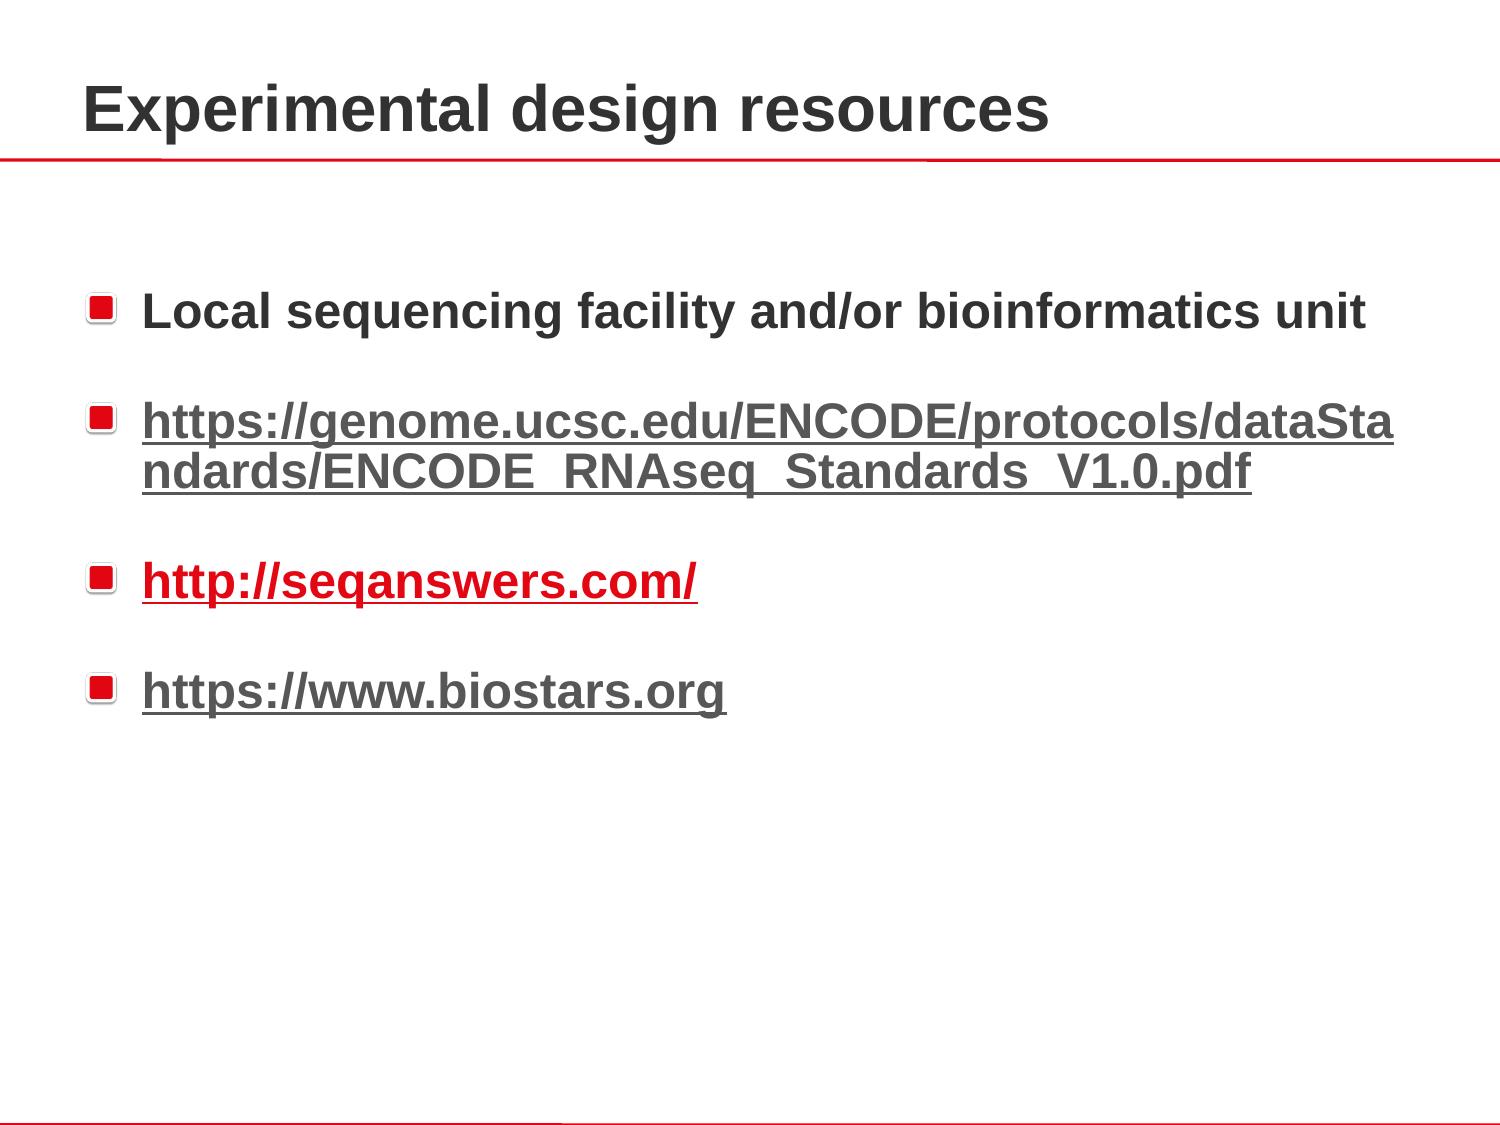

Experimental design resources
Local sequencing facility and/or bioinformatics unit
https://genome.ucsc.edu/ENCODE/protocols/dataStandards/ENCODE_RNAseq_Standards_V1.0.pdf
http://seqanswers.com/
https://www.biostars.org